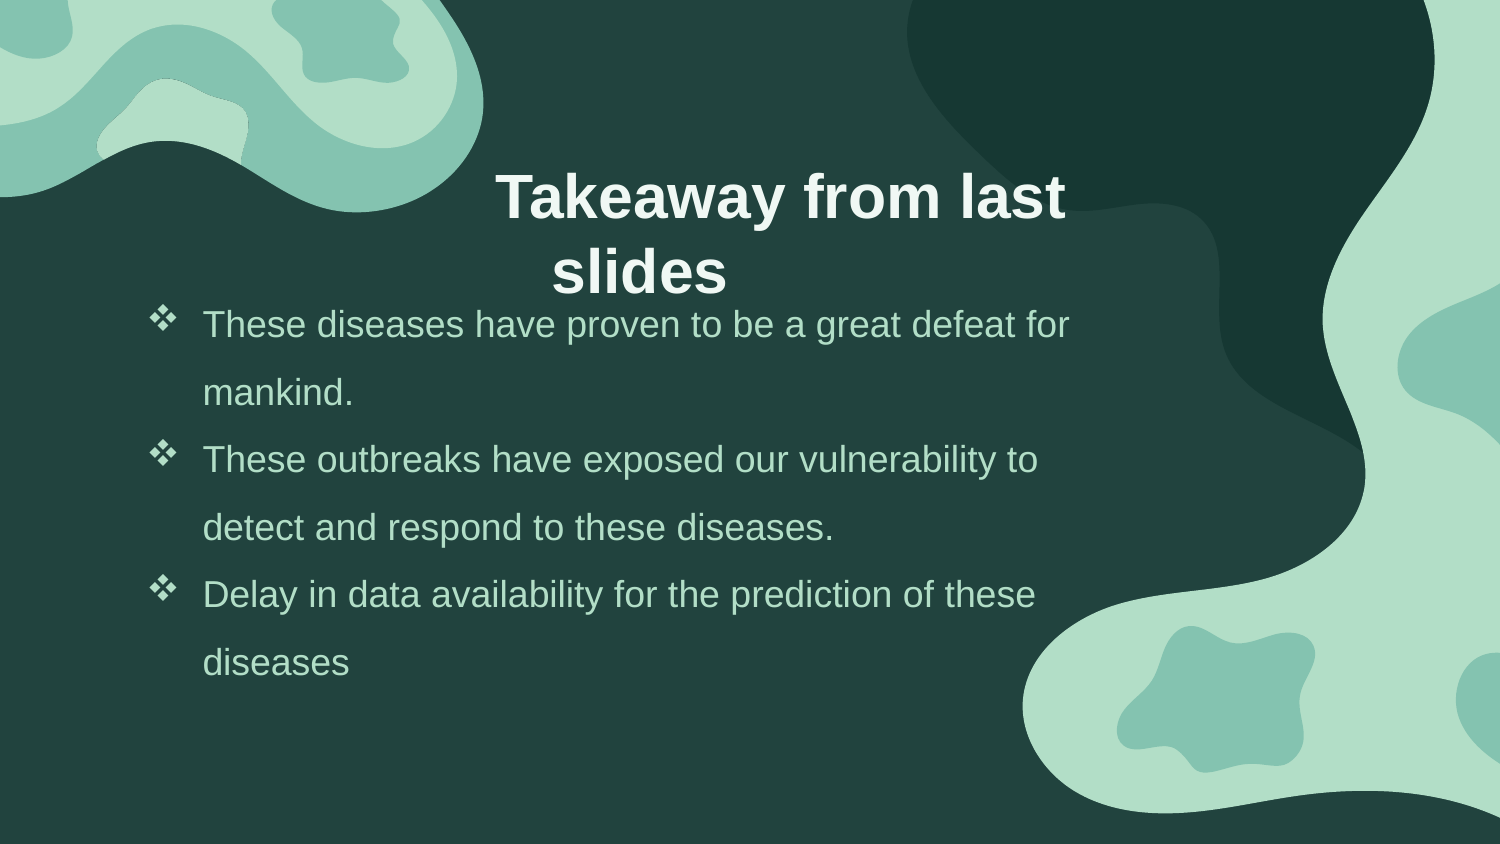

Takeaway from last slides

These diseases have proven to be a great defeat for mankind.
These outbreaks have exposed our vulnerability to detect and respond to these diseases.
Delay in data availability for the prediction of these diseases